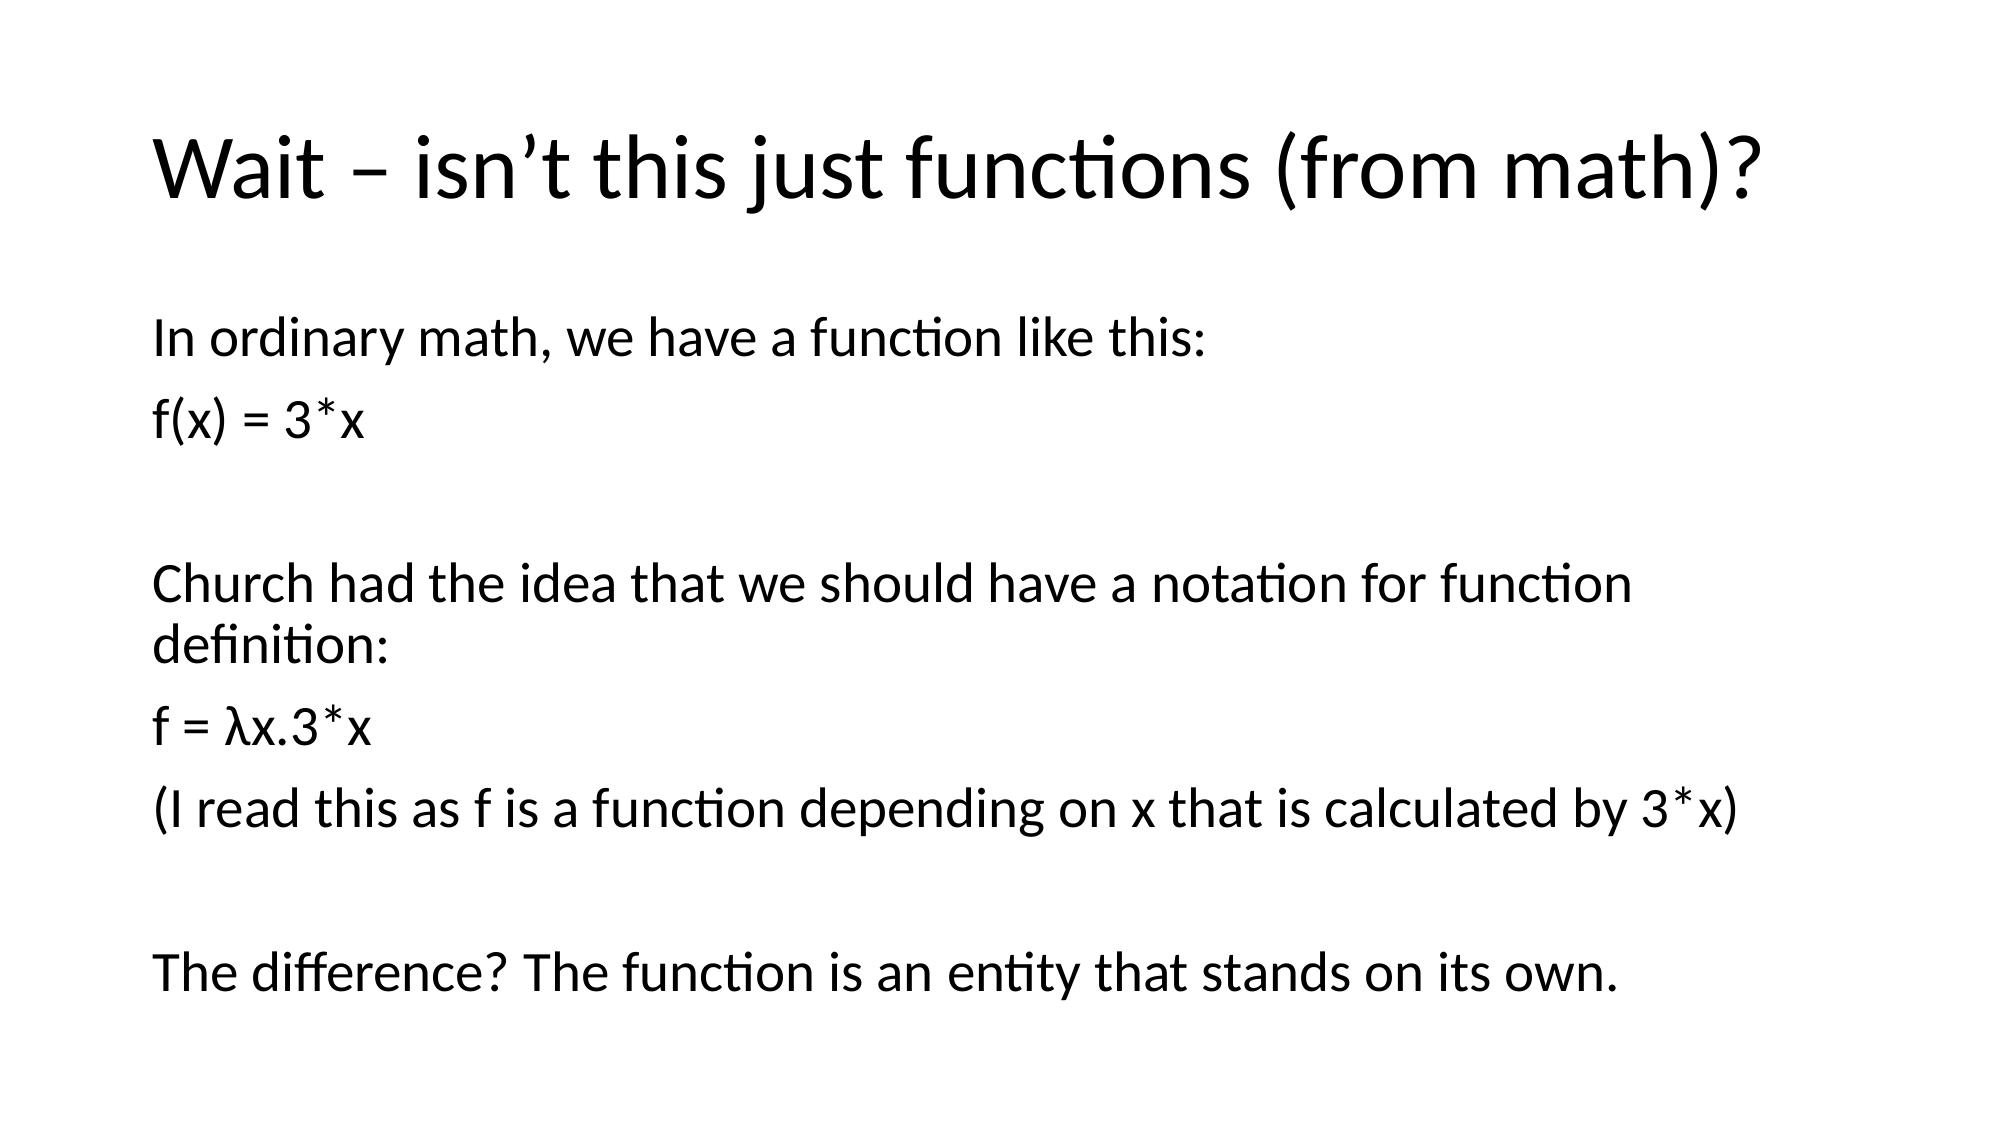

# Wait – isn’t this just functions (from math)?
In ordinary math, we have a function like this:
f(x) = 3*x

Church had the idea that we should have a notation for function definition:
f = λx.3*x
(I read this as f is a function depending on x that is calculated by 3*x)

The difference? The function is an entity that stands on its own.